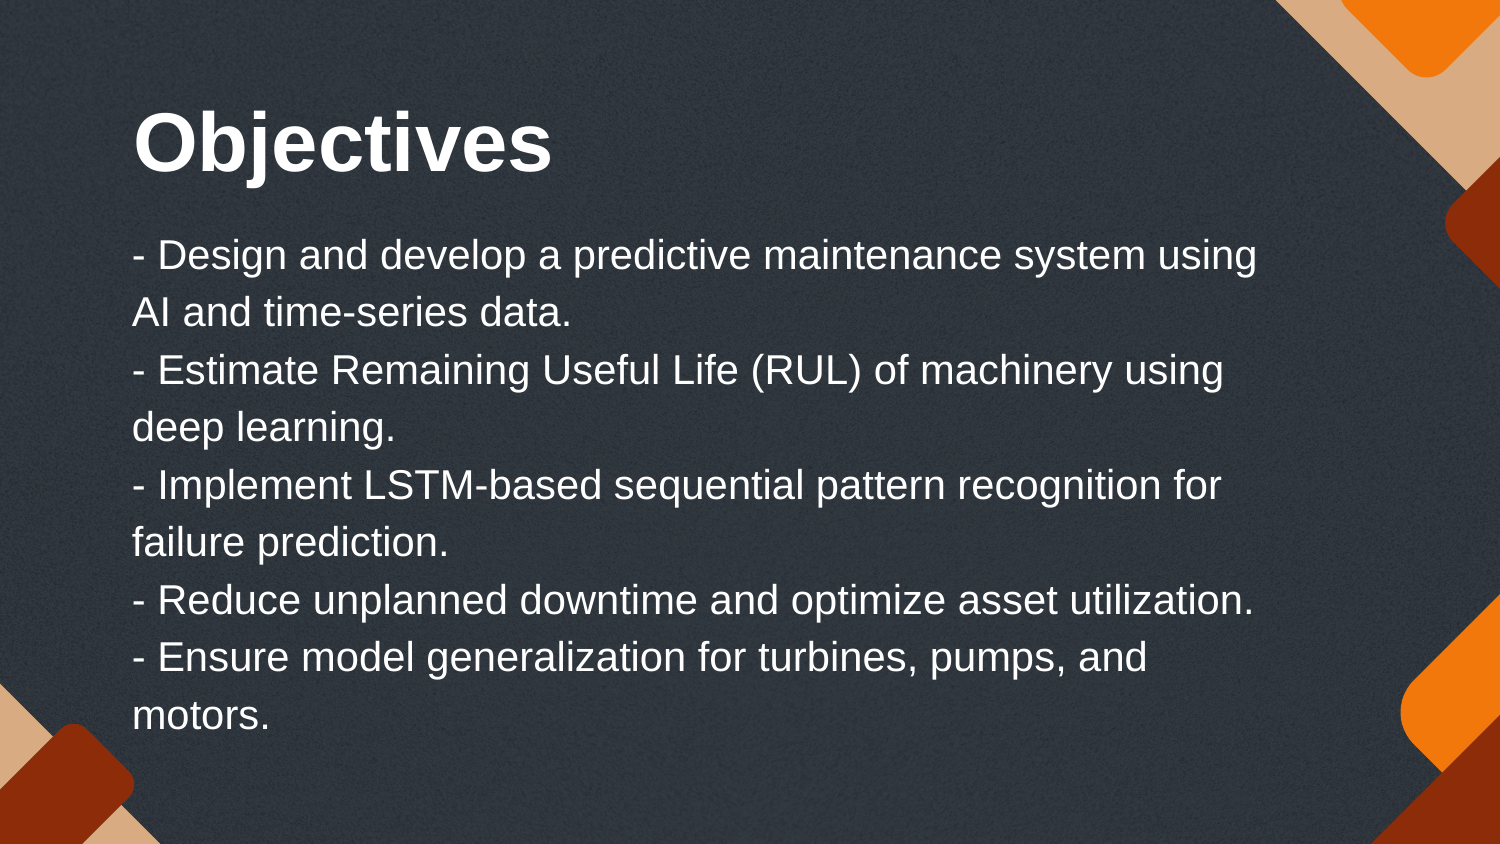

# Objectives
- Design and develop a predictive maintenance system using AI and time-series data.
- Estimate Remaining Useful Life (RUL) of machinery using deep learning.
- Implement LSTM-based sequential pattern recognition for failure prediction.
- Reduce unplanned downtime and optimize asset utilization.
- Ensure model generalization for turbines, pumps, and motors.